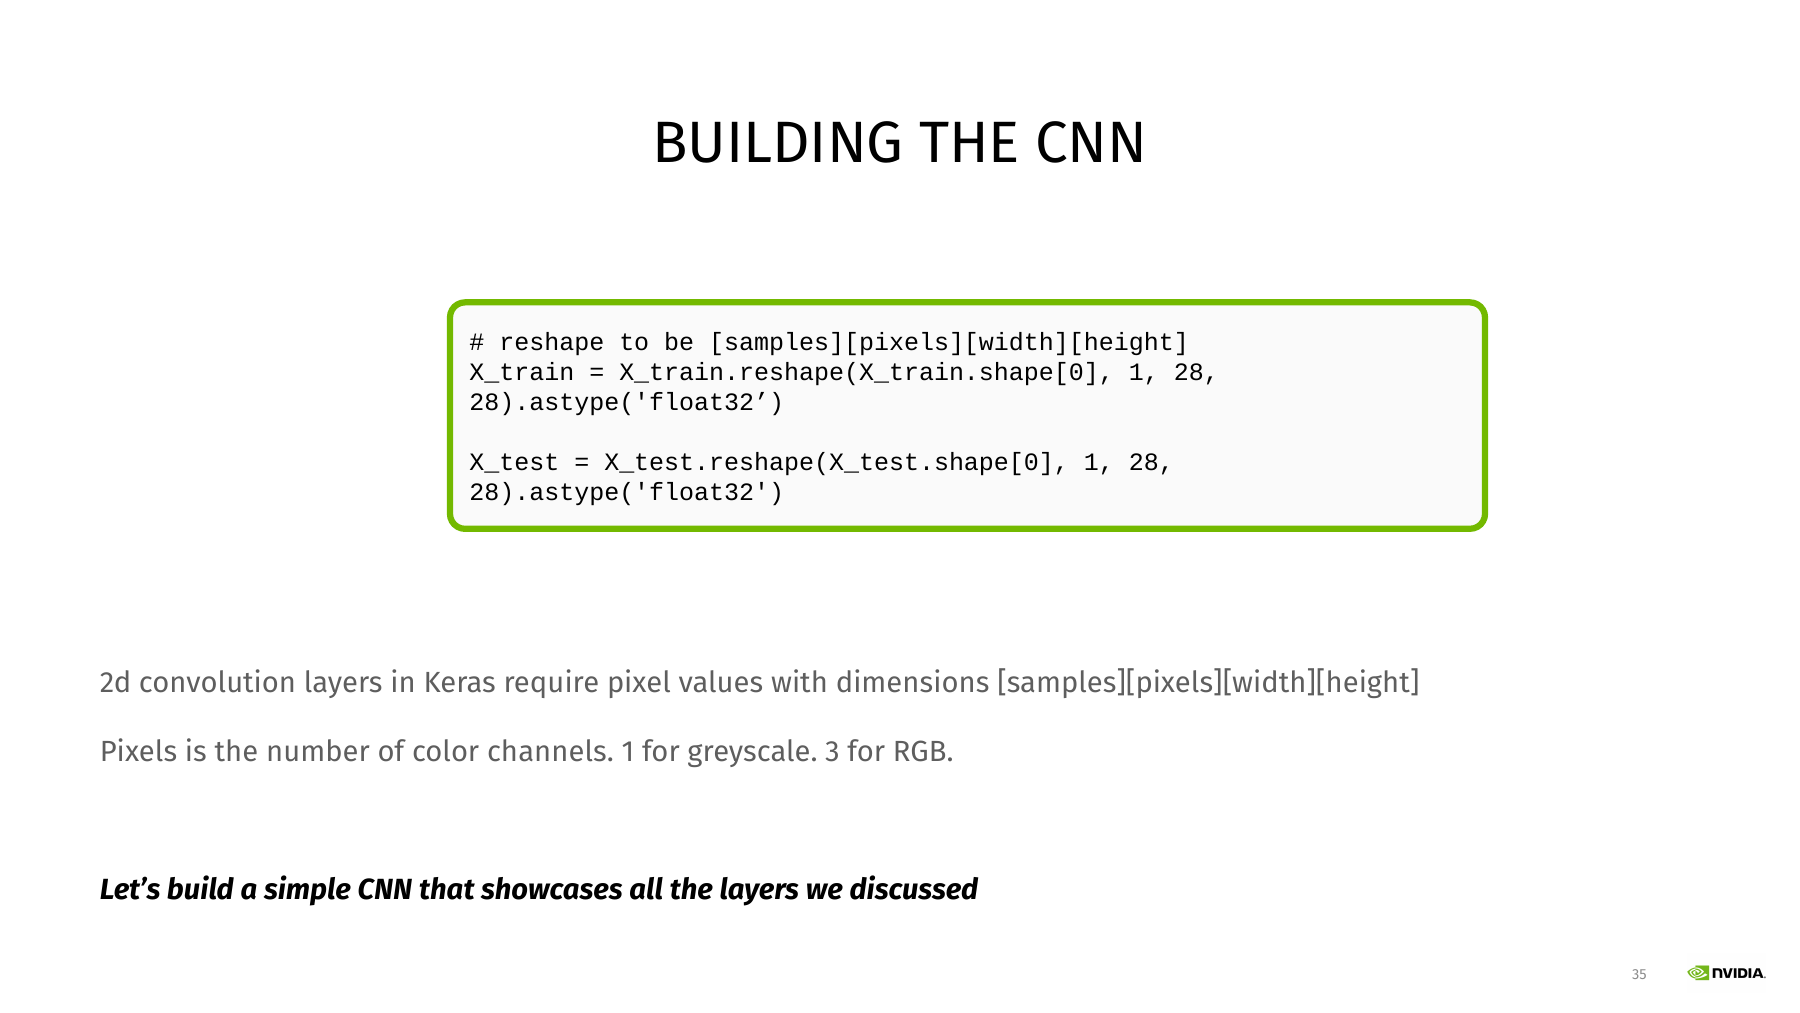

# Building the cnn

# reshape to be [samples][pixels][width][height]
X_train = X_train.reshape(X_train.shape[0], 1, 28, 28).astype('float32’)

X_test = X_test.reshape(X_test.shape[0], 1, 28, 28).astype('float32')
2d convolution layers in Keras require pixel values with dimensions [samples][pixels][width][height]
Pixels is the number of color channels. 1 for greyscale. 3 for RGB.

Let’s build a simple CNN that showcases all the layers we discussed